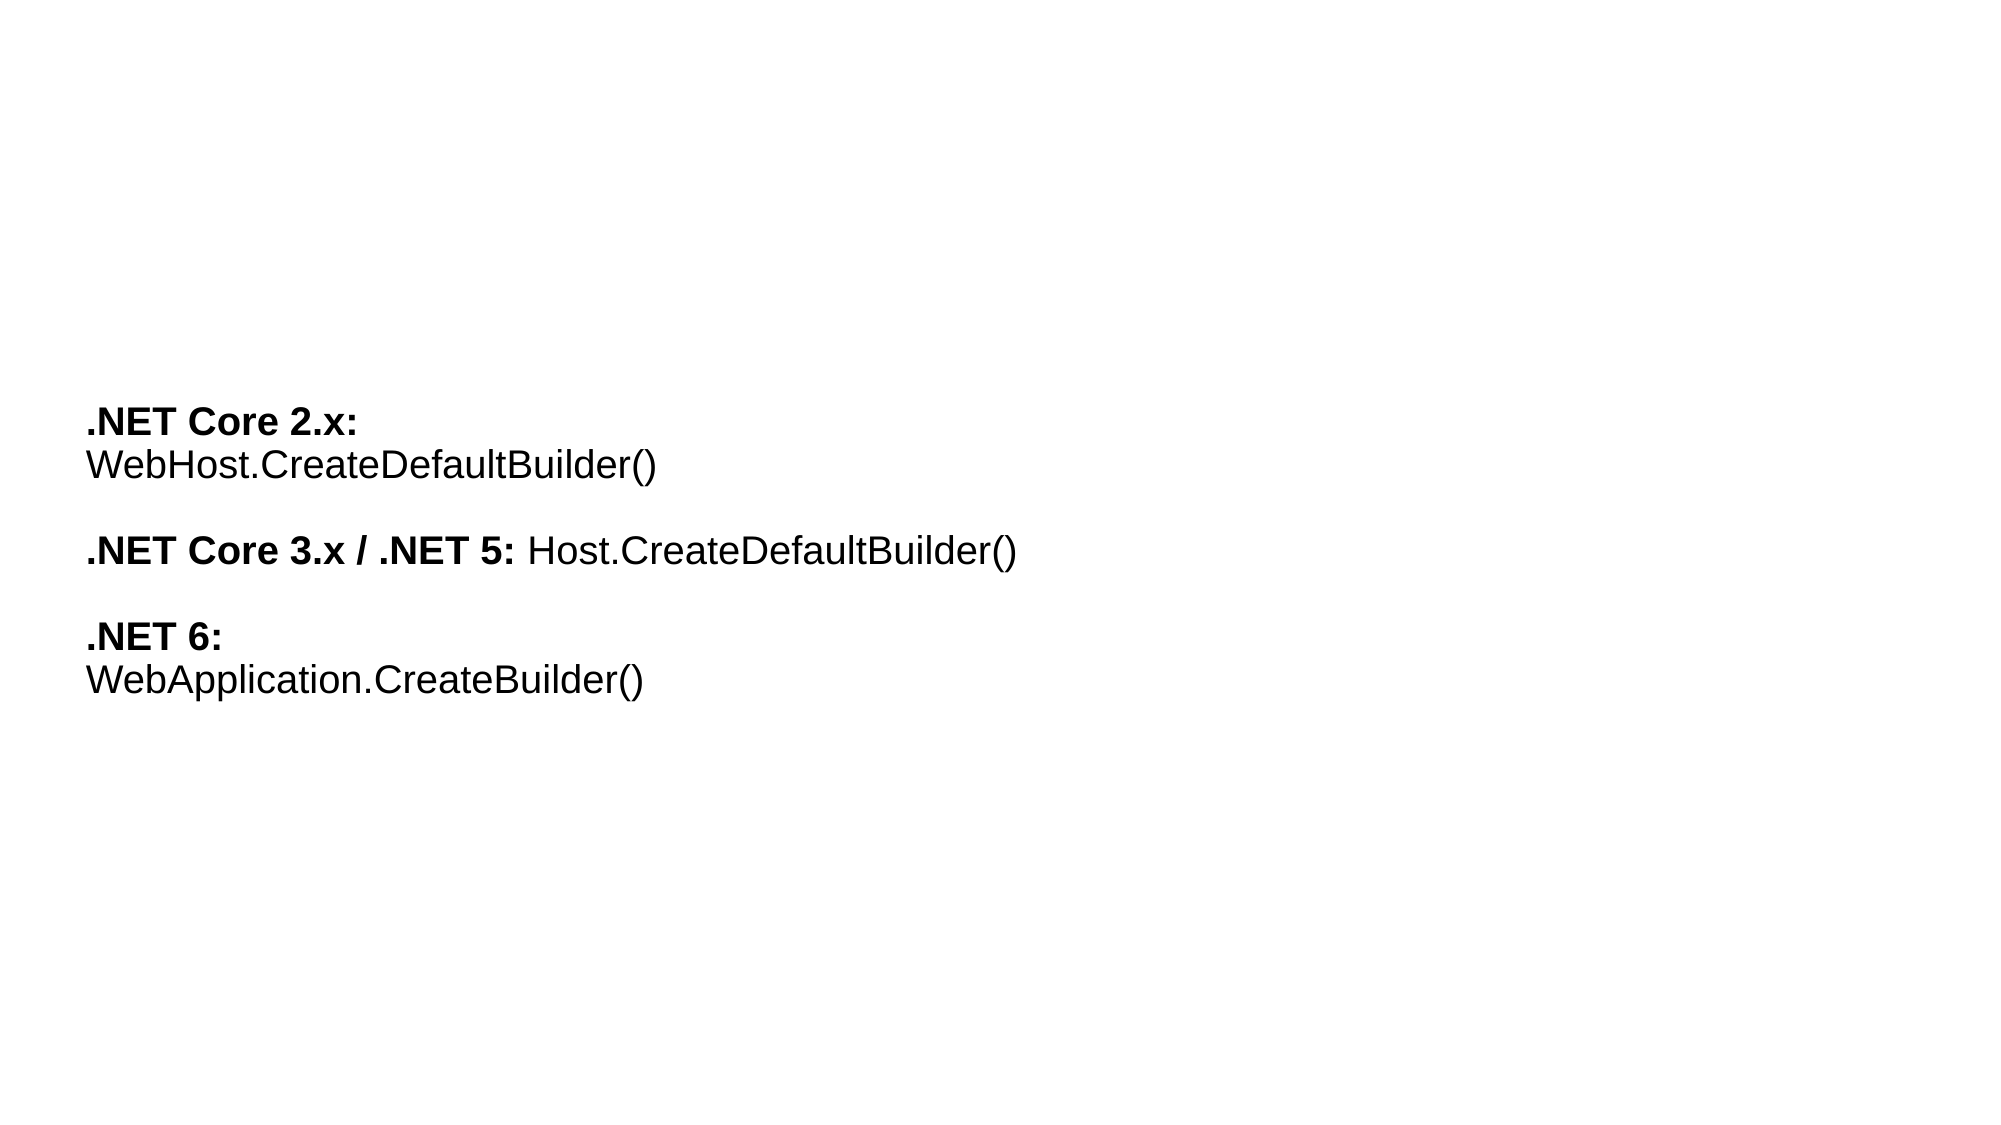

# .NET Core 2.x: WebHost.CreateDefaultBuilder() .NET Core 3.x / .NET 5: Host.CreateDefaultBuilder() .NET 6: WebApplication.CreateBuilder()